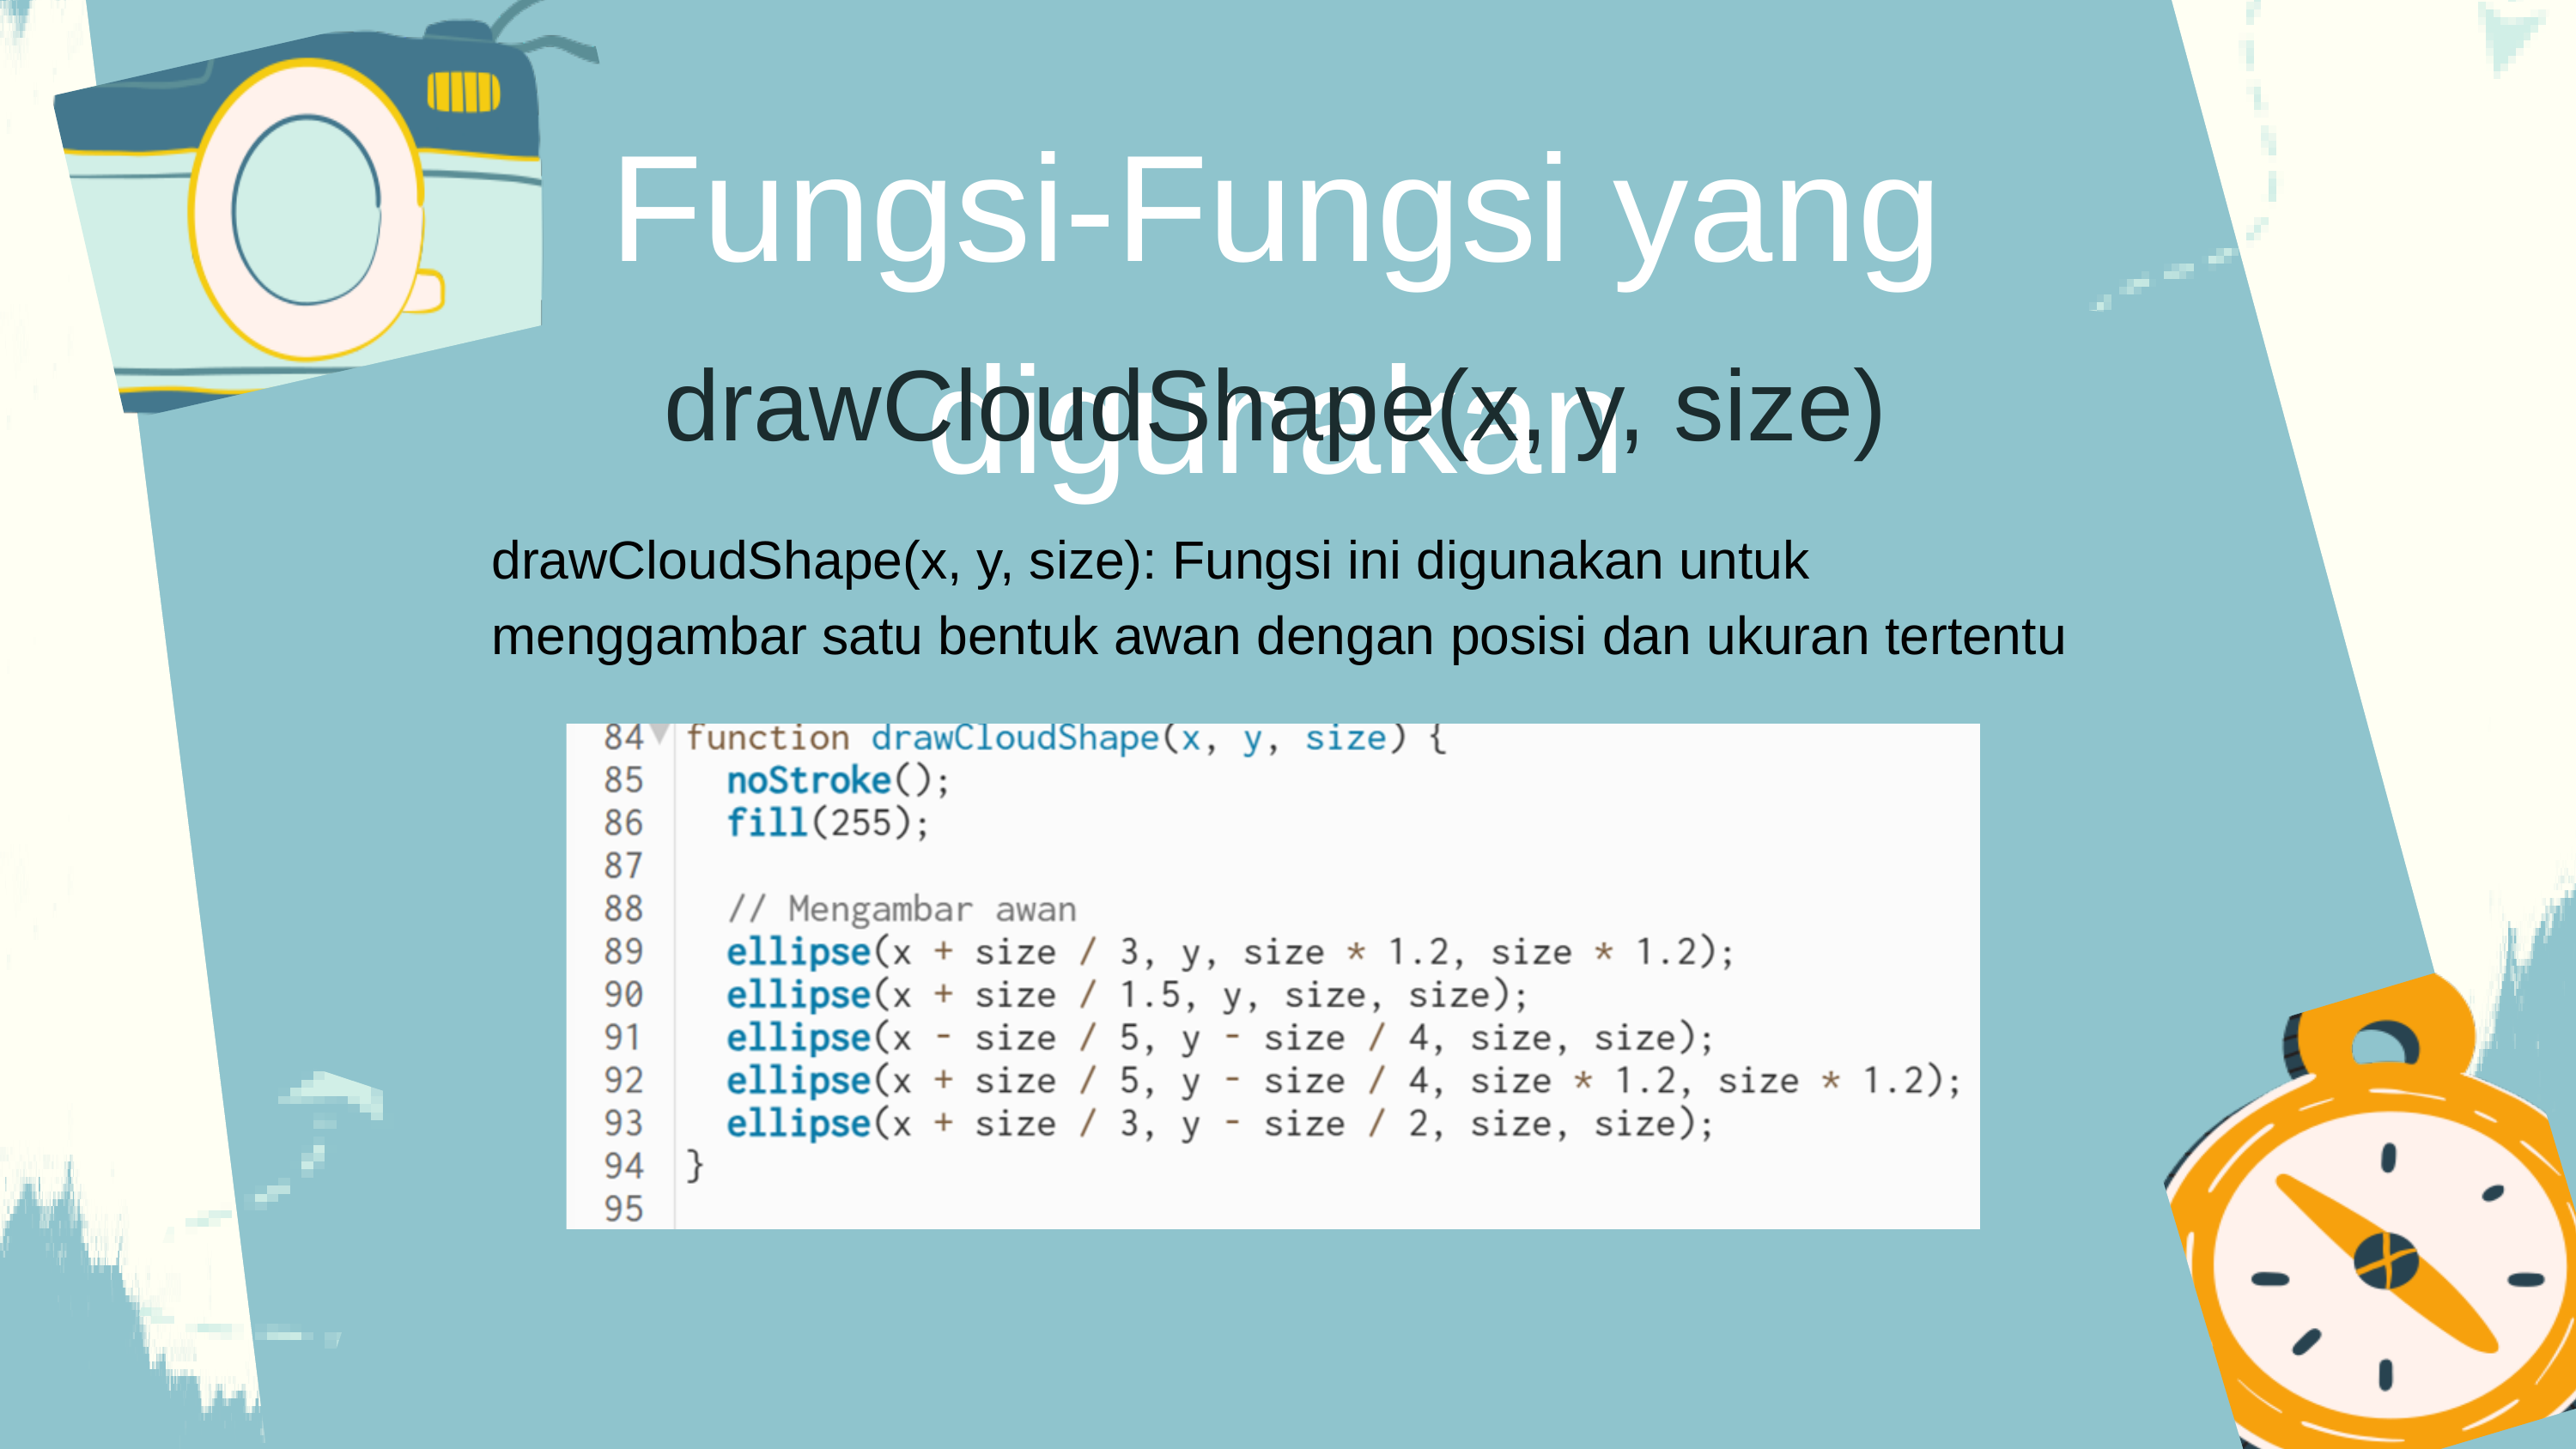

Fungsi-Fungsi yang digunakan

drawCloudShape(x, y, size)
drawCloudShape(x, y, size): Fungsi ini digunakan untuk menggambar satu bentuk awan dengan posisi dan ukuran tertentu